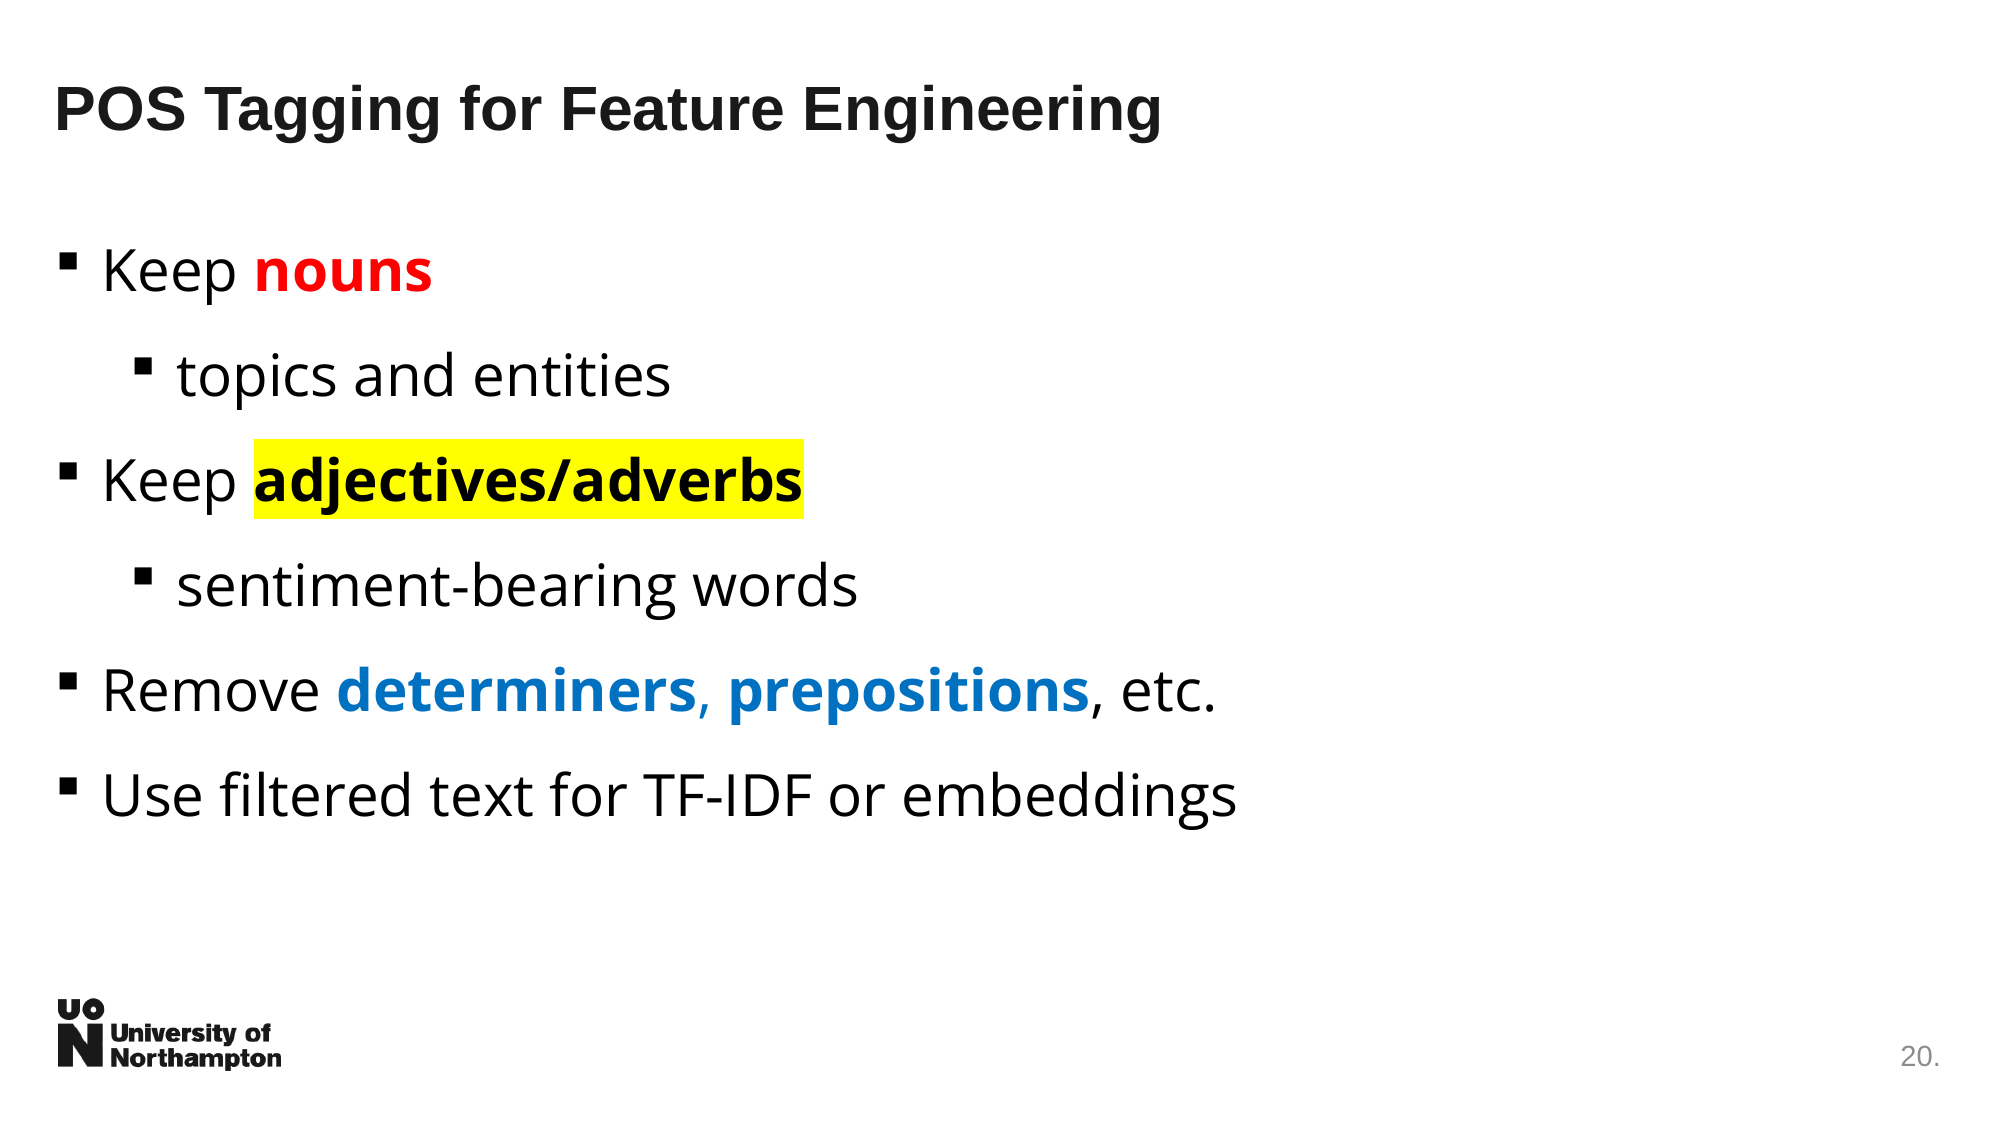

# POS Tagging for Feature Engineering
Keep nouns
topics and entities
Keep adjectives/adverbs
sentiment-bearing words
Remove determiners, prepositions, etc.
Use filtered text for TF-IDF or embeddings
20.